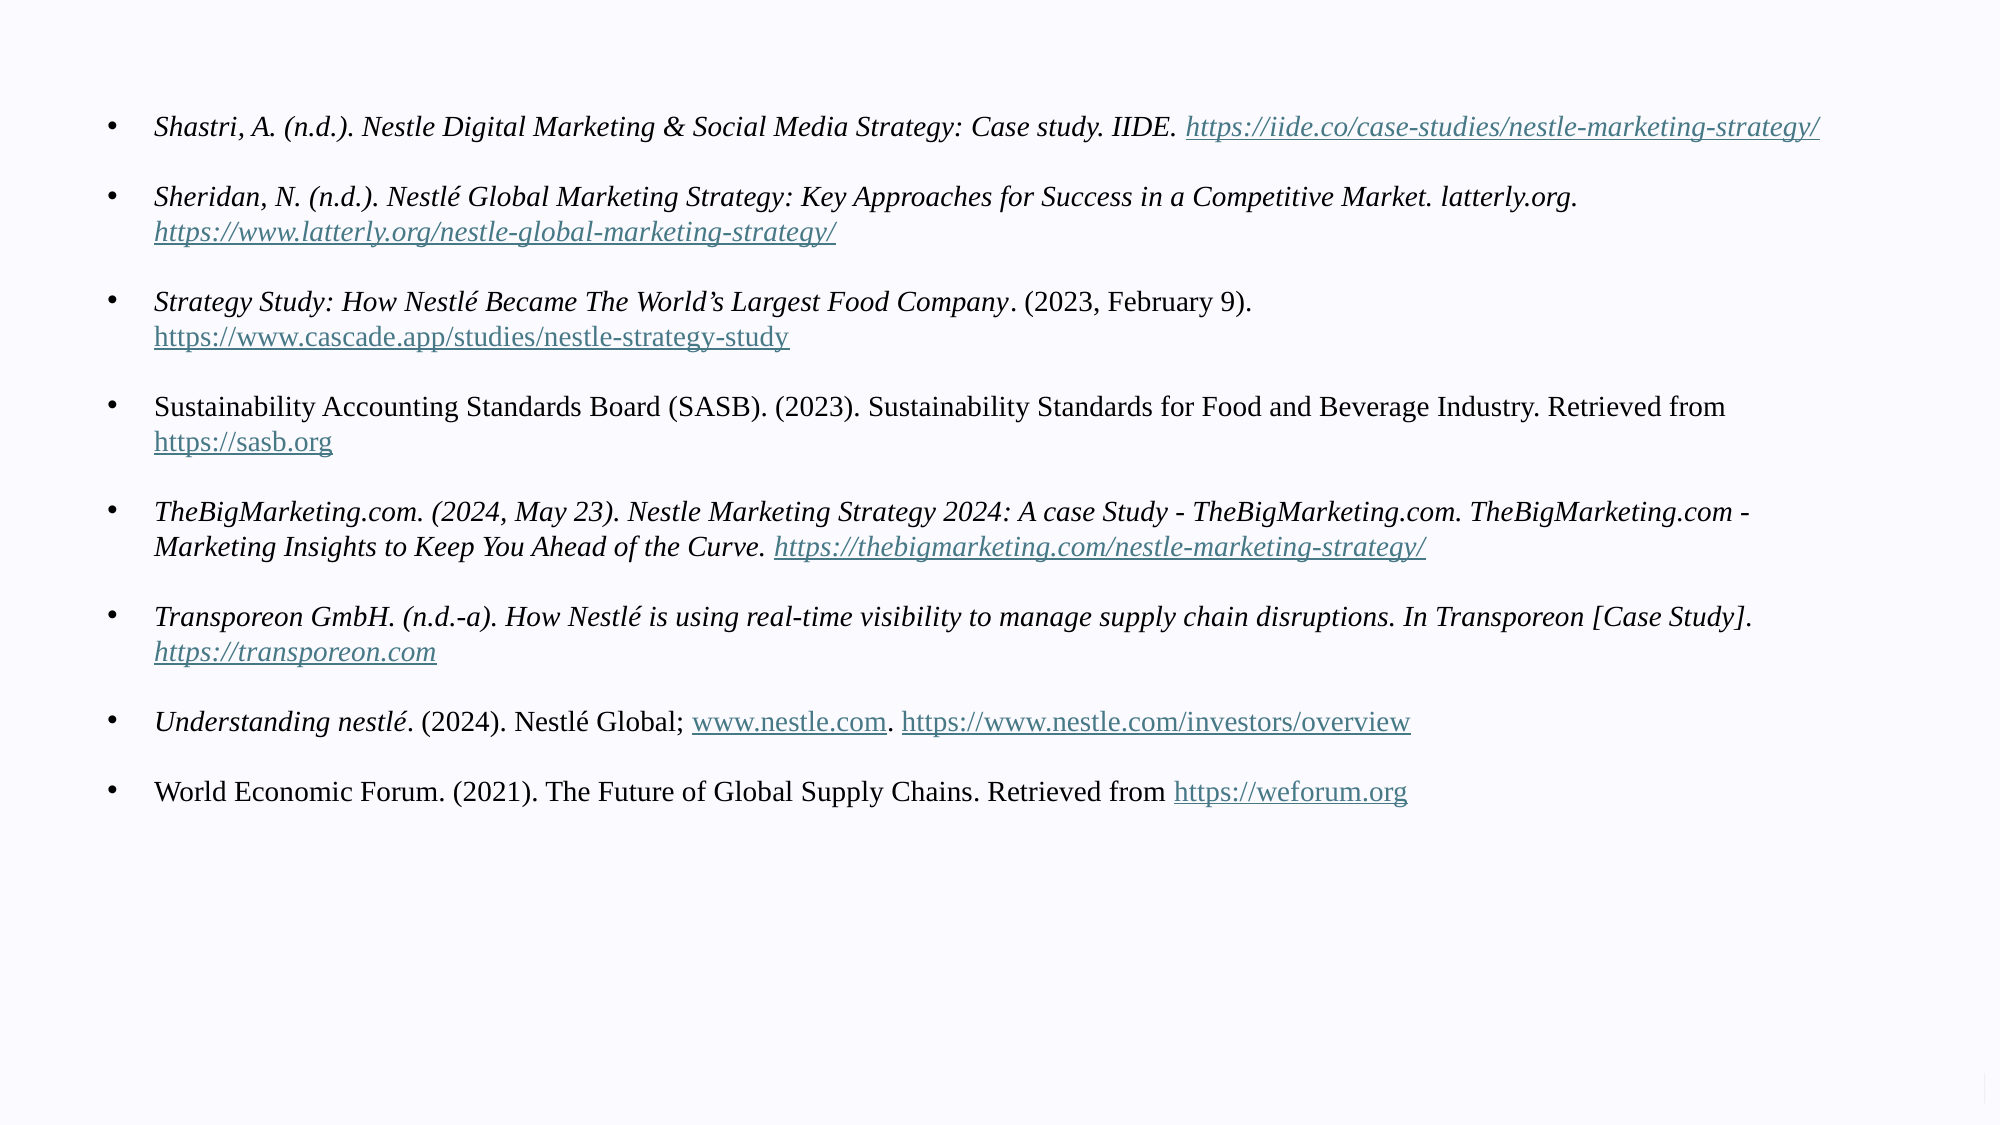

Shastri, A. (n.d.). Nestle Digital Marketing & Social Media Strategy: Case study. IIDE. https://iide.co/case-studies/nestle-marketing-strategy/

Sheridan, N. (n.d.). Nestlé Global Marketing Strategy: Key Approaches for Success in a Competitive Market. latterly.org. https://www.latterly.org/nestle-global-marketing-strategy/

Strategy Study: How Nestlé Became The World’s Largest Food Company. (2023, February 9). https://www.cascade.app/studies/nestle-strategy-study

Sustainability Accounting Standards Board (SASB). (2023). Sustainability Standards for Food and Beverage Industry. Retrieved from https://sasb.org

TheBigMarketing.com. (2024, May 23). Nestle Marketing Strategy 2024: A case Study - TheBigMarketing.com. TheBigMarketing.com - Marketing Insights to Keep You Ahead of the Curve. https://thebigmarketing.com/nestle-marketing-strategy/

Transporeon GmbH. (n.d.-a). How Nestlé is using real-time visibility to manage supply chain disruptions. In Transporeon [Case Study]. https://transporeon.com

Understanding nestlé. (2024). Nestlé Global; www.nestle.com. https://www.nestle.com/investors/overview

World Economic Forum. (2021). The Future of Global Supply Chains. Retrieved from https://weforum.org